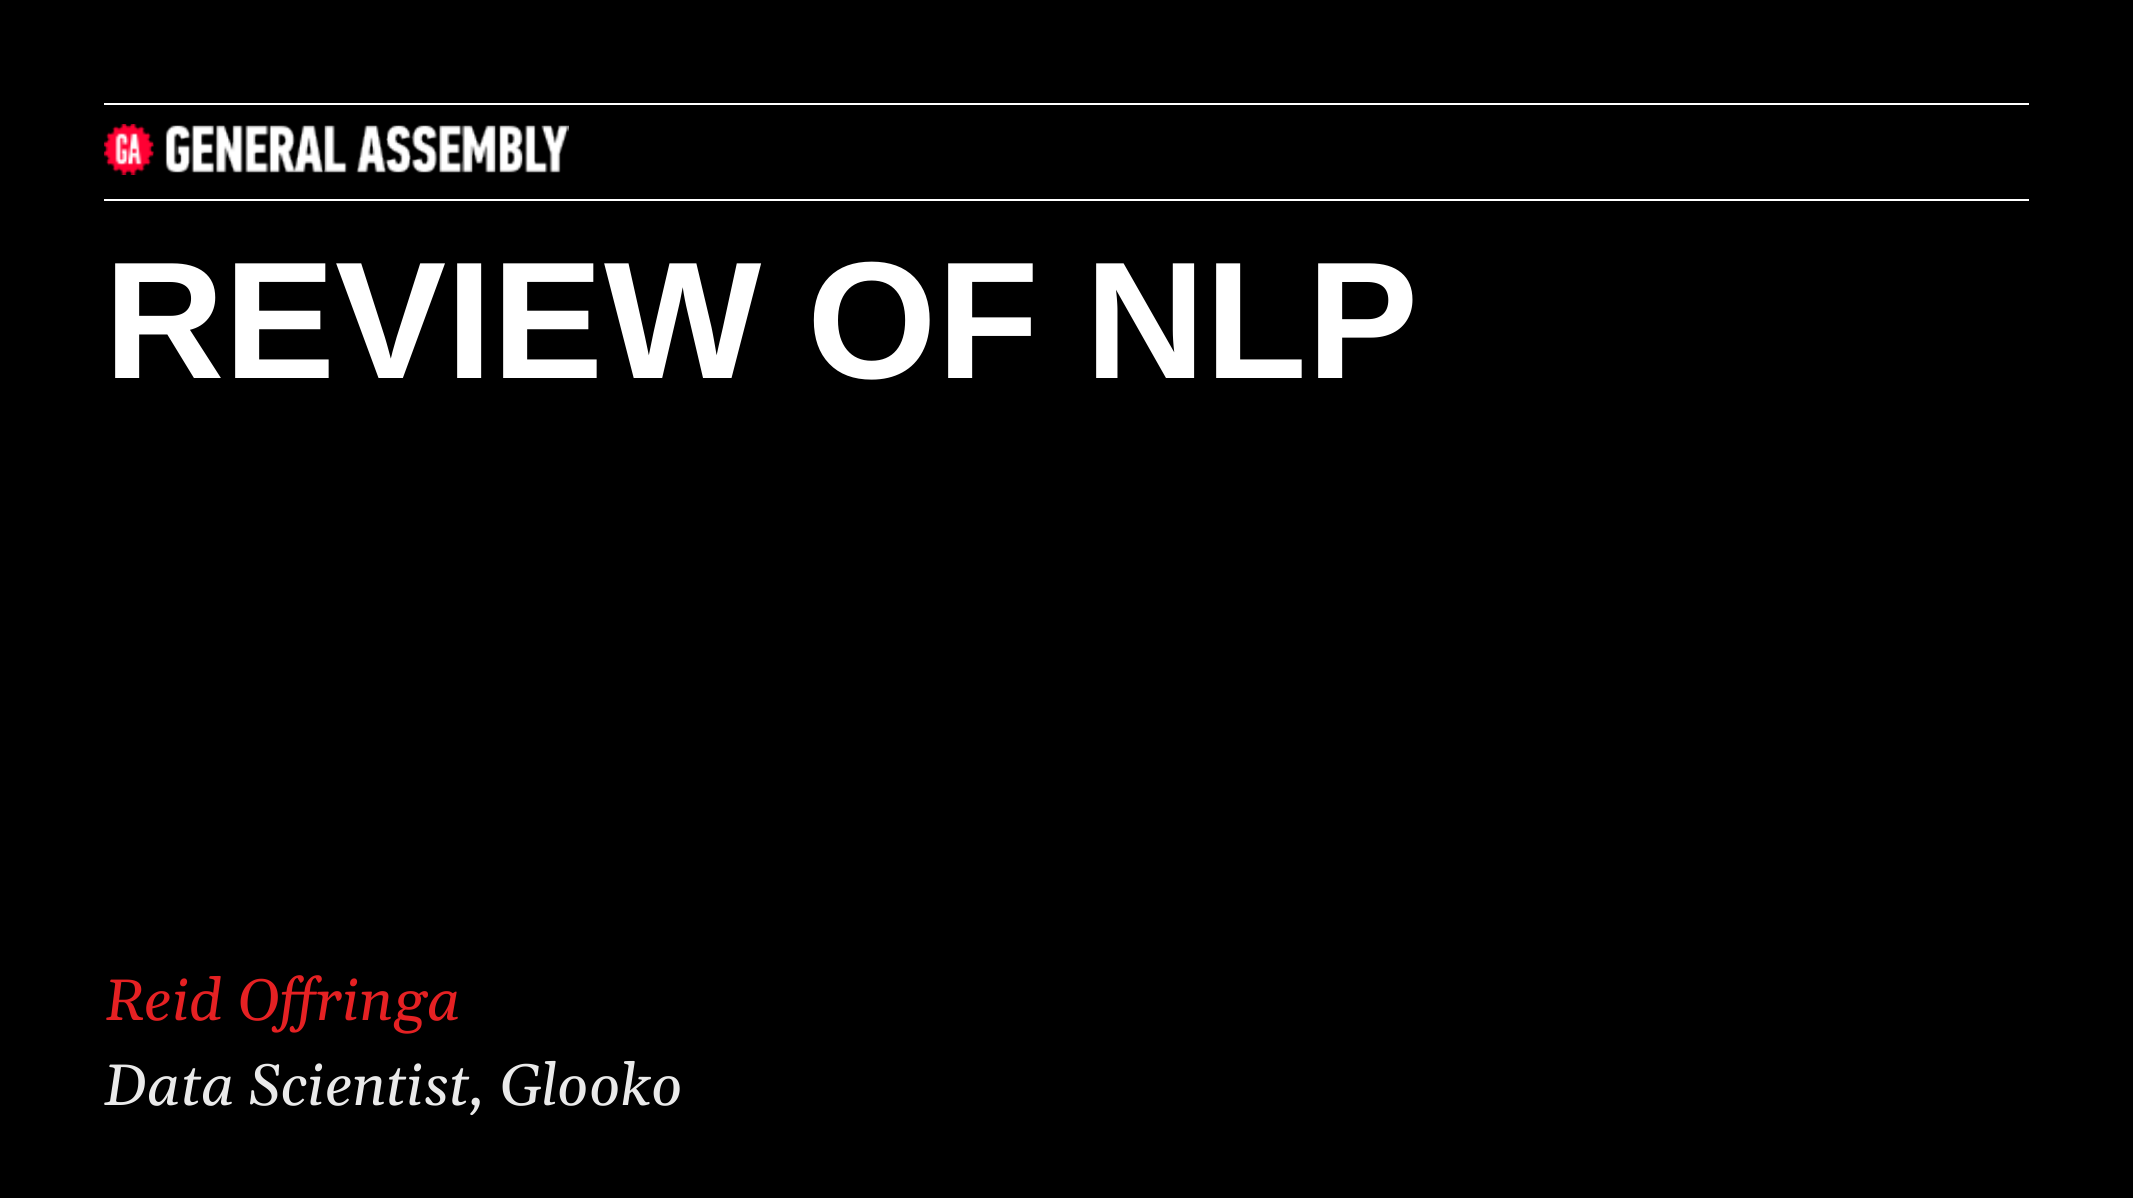

REVIEW OF NLP
Reid Offringa
Data Scientist, Glooko